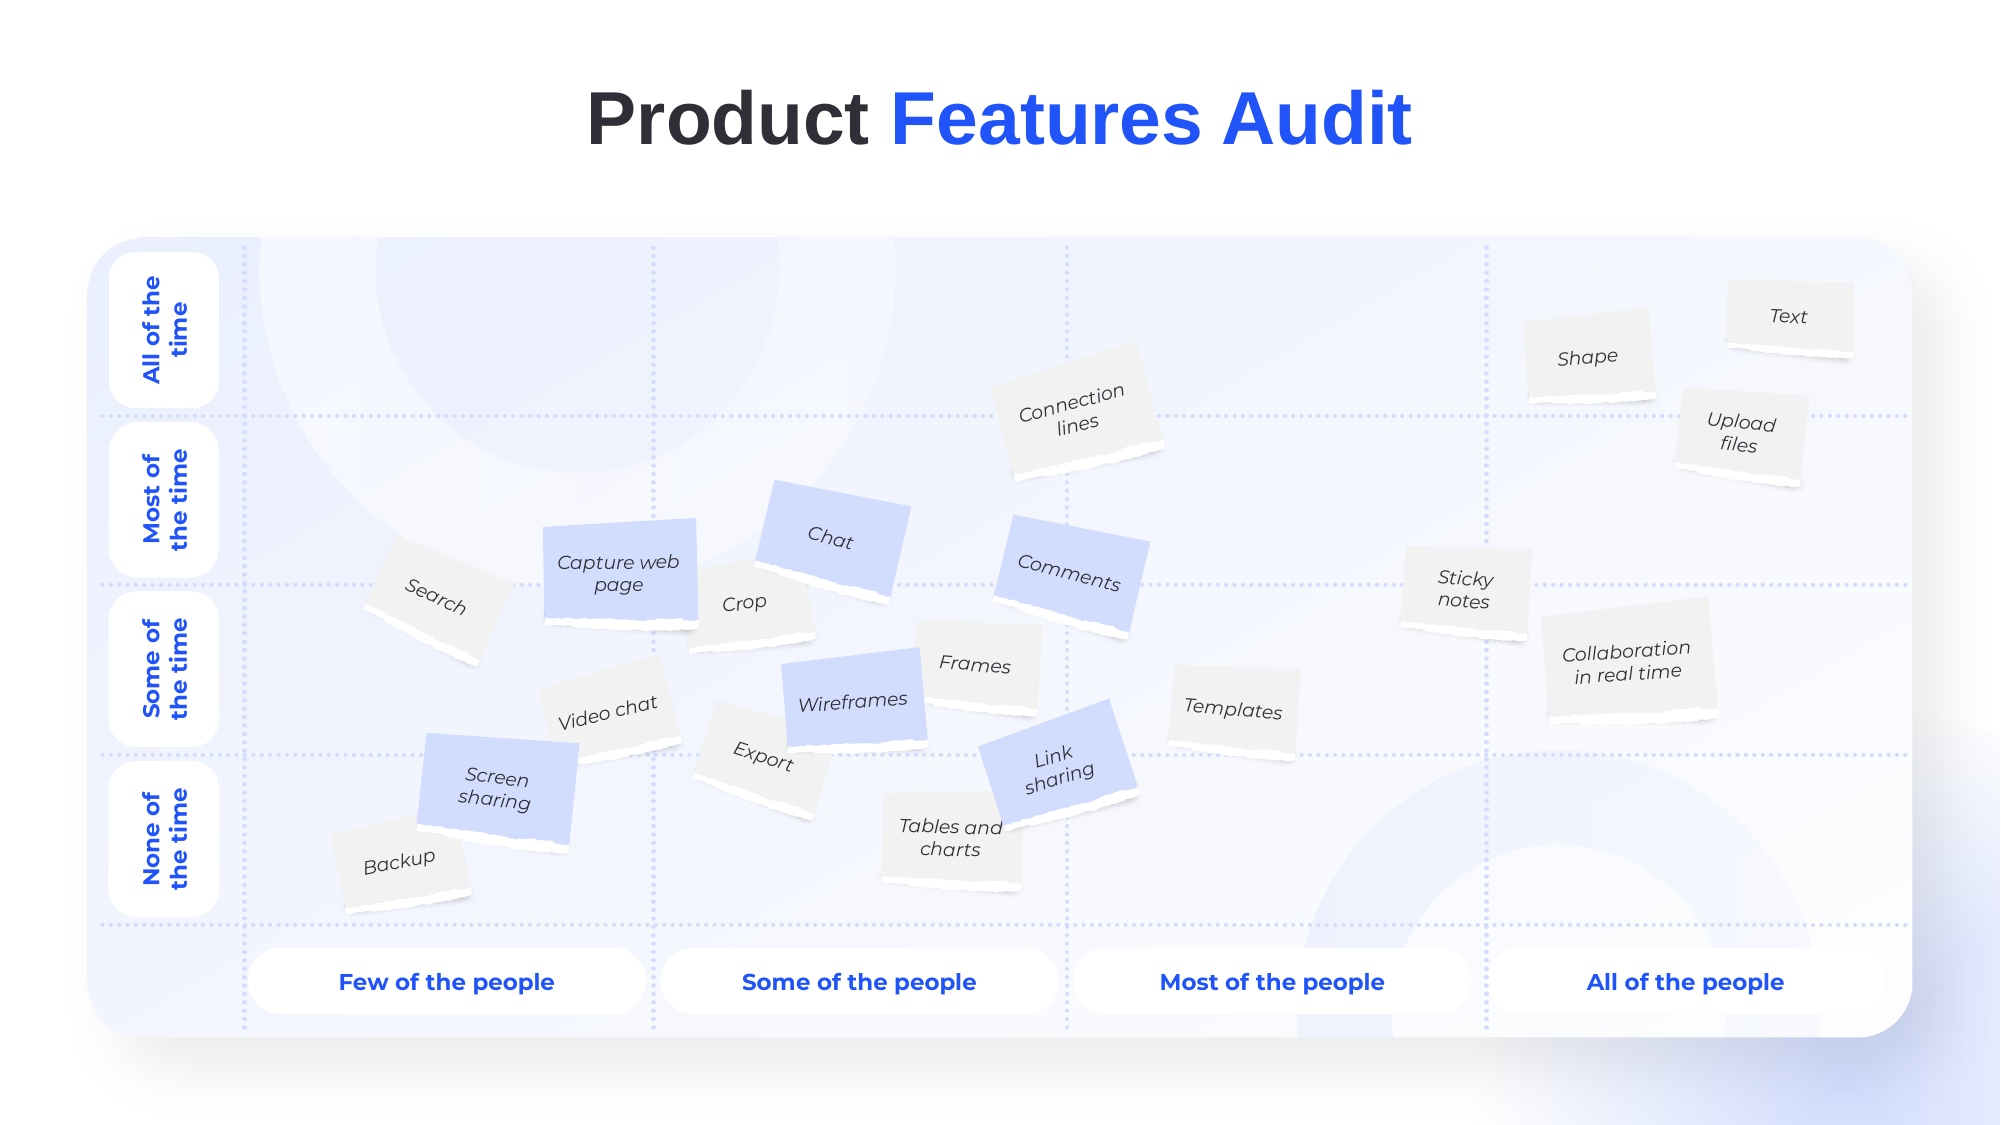

# Product Features Audit

All of the time
Most of the time
Some of the time
None of the time

Text

Shape

Connection lines

Upload files

Chat

Capture web page

Comments

Sticky notes

Search

Crop

Collaboration in real time

Frames

Wireframes

Templates

Video chat

Export

Link sharing

Screen sharing

Tables and charts

Backup
Few of the people
Some of the people
Most of the people
All of the people